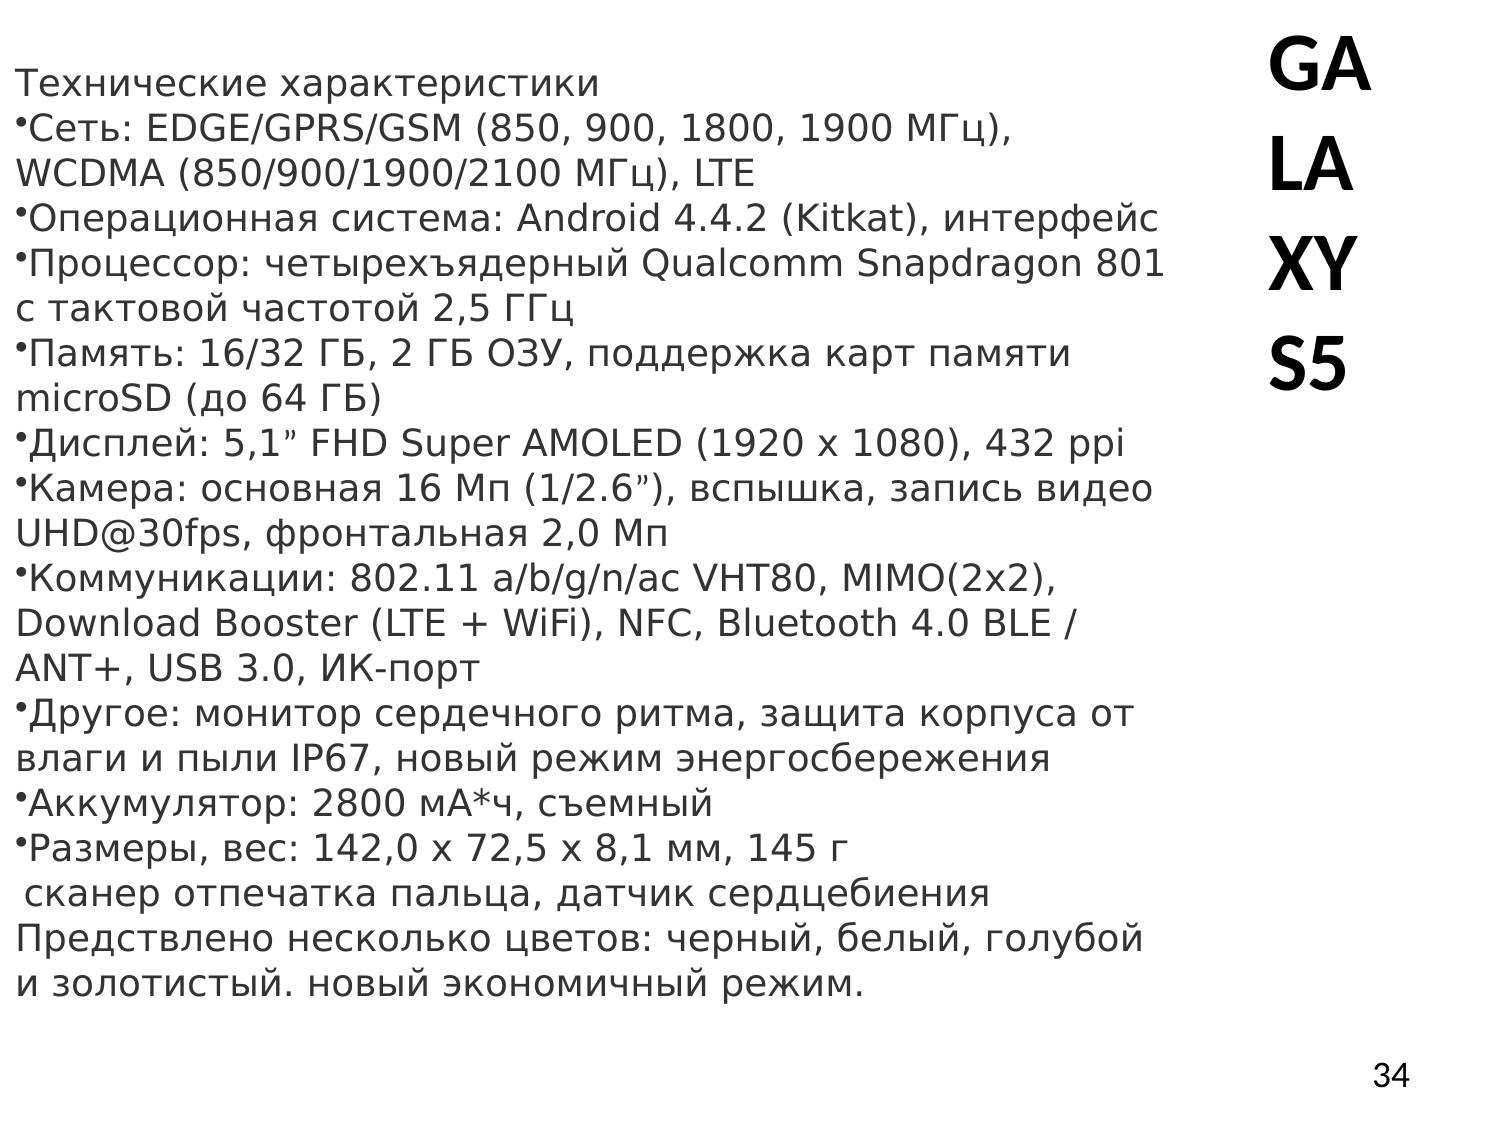

Технические характеристики
Сеть: EDGE/GPRS/GSM (850, 900, 1800, 1900 МГц), WCDMA (850/900/1900/2100 МГц), LTE
Операционная система: Android 4.4.2 (Kitkat), интерфейс
Процессор: четырехъядерный Qualcomm Snapdragon 801 с тактовой частотой 2,5 ГГц
Память: 16/32 ГБ, 2 ГБ ОЗУ, поддержка карт памяти microSD (до 64 ГБ)
Дисплей: 5,1” FHD Super AMOLED (1920 x 1080), 432 ppi
Камера: основная 16 Мп (1/2.6”), вспышка, запись видео UHD@30fps, фронтальная 2,0 Мп
Коммуникации: 802.11 a/b/g/n/ac VHT80, MIMO(2x2), Download Booster (LTE + WiFi), NFC, Bluetooth 4.0 BLE / ANT+, USB 3.0, ИК-порт
Другое: монитор сердечного ритма, защита корпуса от влаги и пыли IP67, новый режим энергосбережения
Аккумулятор: 2800 мА*ч, съемный
Размеры, вес: 142,0 x 72,5 x 8,1 мм, 145 г
 сканер отпечатка пальца, датчик сердцебиения
Предствлено несколько цветов: черный, белый, голубой и золотистый. новый экономичный режим.
GALAXY S5
34